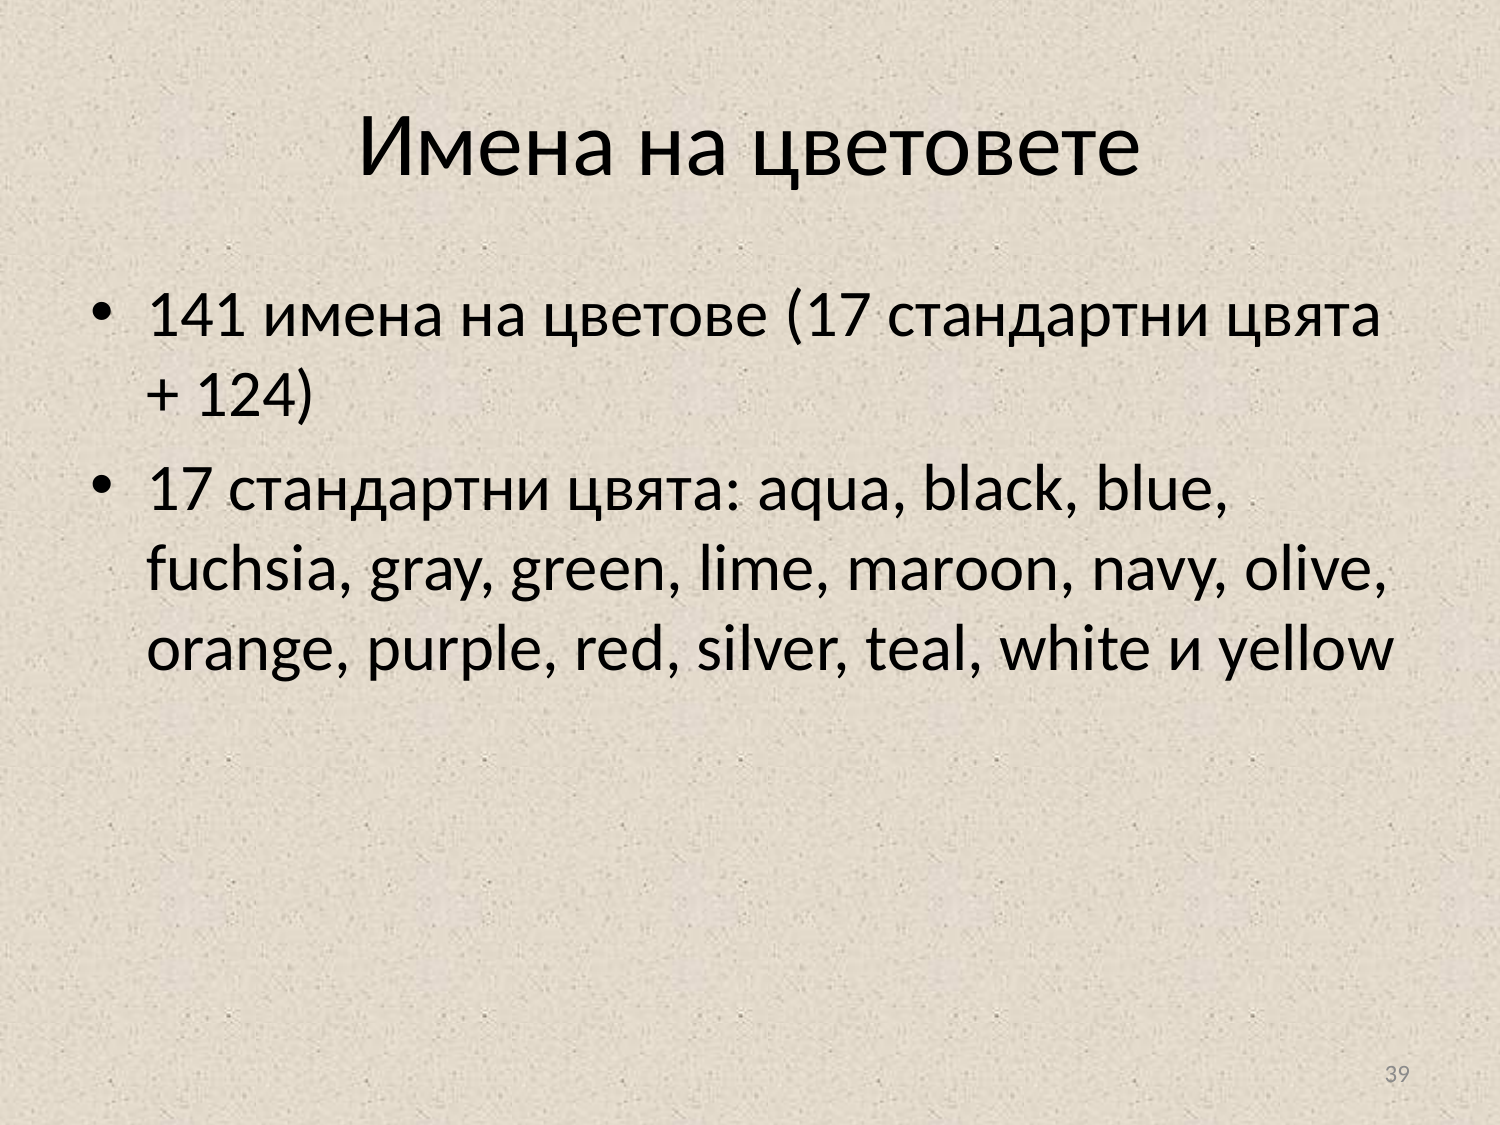

# Имена на цветовете
141 имена на цветове (17 стандартни цвята + 124)
17 стандартни цвята: aqua, black, blue, fuchsia, gray, green, lime, maroon, navy, olive, orange, purple, red, silver, teal, white и yellow

39